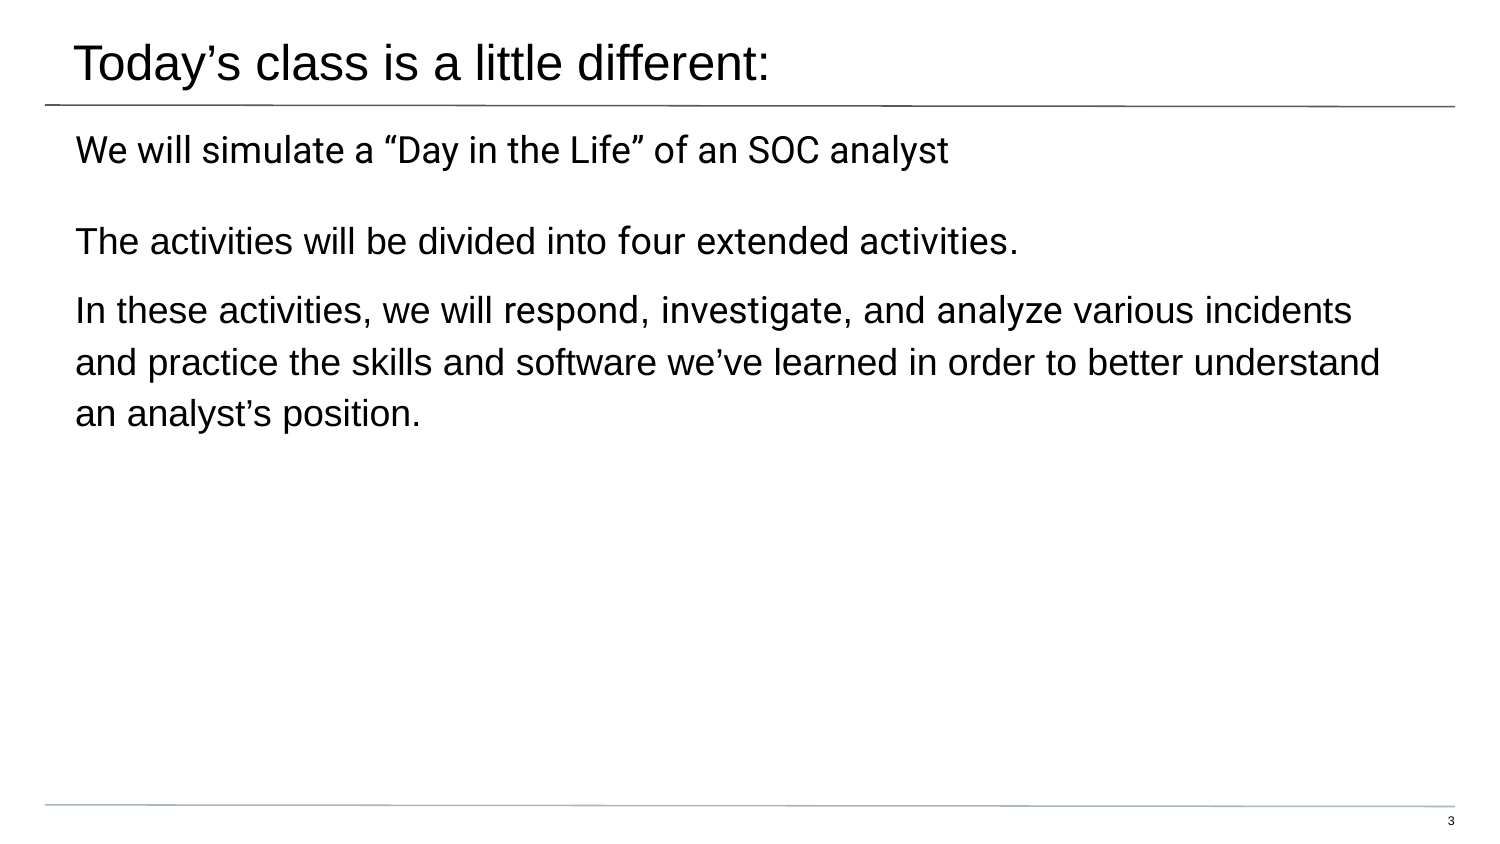

# Today’s class is a little different:
We will simulate a “Day in the Life” of an SOC analyst
The activities will be divided into four extended activities.
In these activities, we will respond, investigate, and analyze various incidents and practice the skills and software we’ve learned in order to better understand an analyst’s position.

3